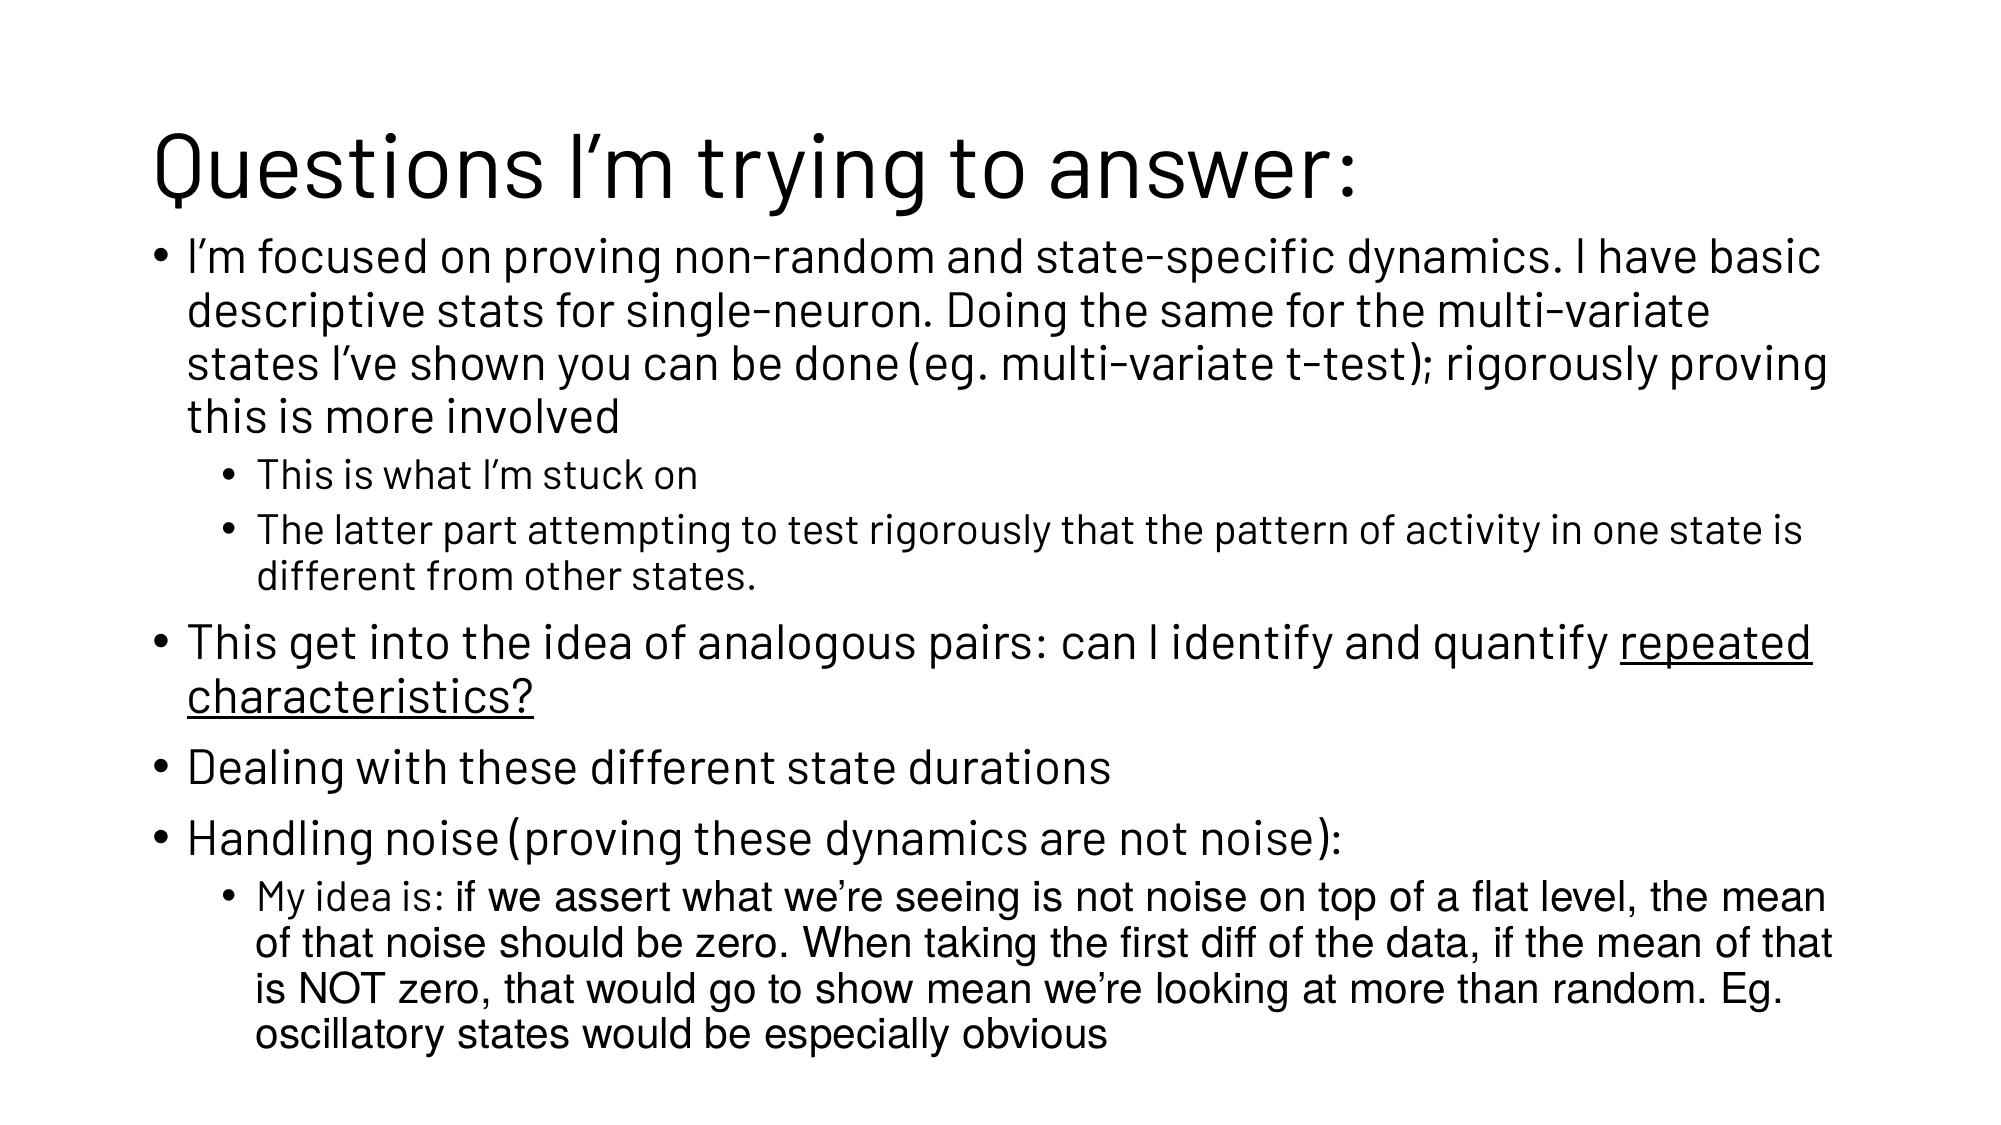

# Questions I’m trying to answer:
I’m focused on proving non-random and state-specific dynamics. I have basic descriptive stats for single-neuron. Doing the same for the multi-variate states I’ve shown you can be done (eg. multi-variate t-test); rigorously proving this is more involved
This is what I’m stuck on
The latter part attempting to test rigorously that the pattern of activity in one state is different from other states.
This get into the idea of analogous pairs: can I identify and quantify repeated characteristics?
Dealing with these different state durations
Handling noise (proving these dynamics are not noise):
My idea is: if we assert what we’re seeing is not noise on top of a flat level, the mean of that noise should be zero. When taking the first diff of the data, if the mean of that is NOT zero, that would go to show mean we’re looking at more than random. Eg. oscillatory states would be especially obvious